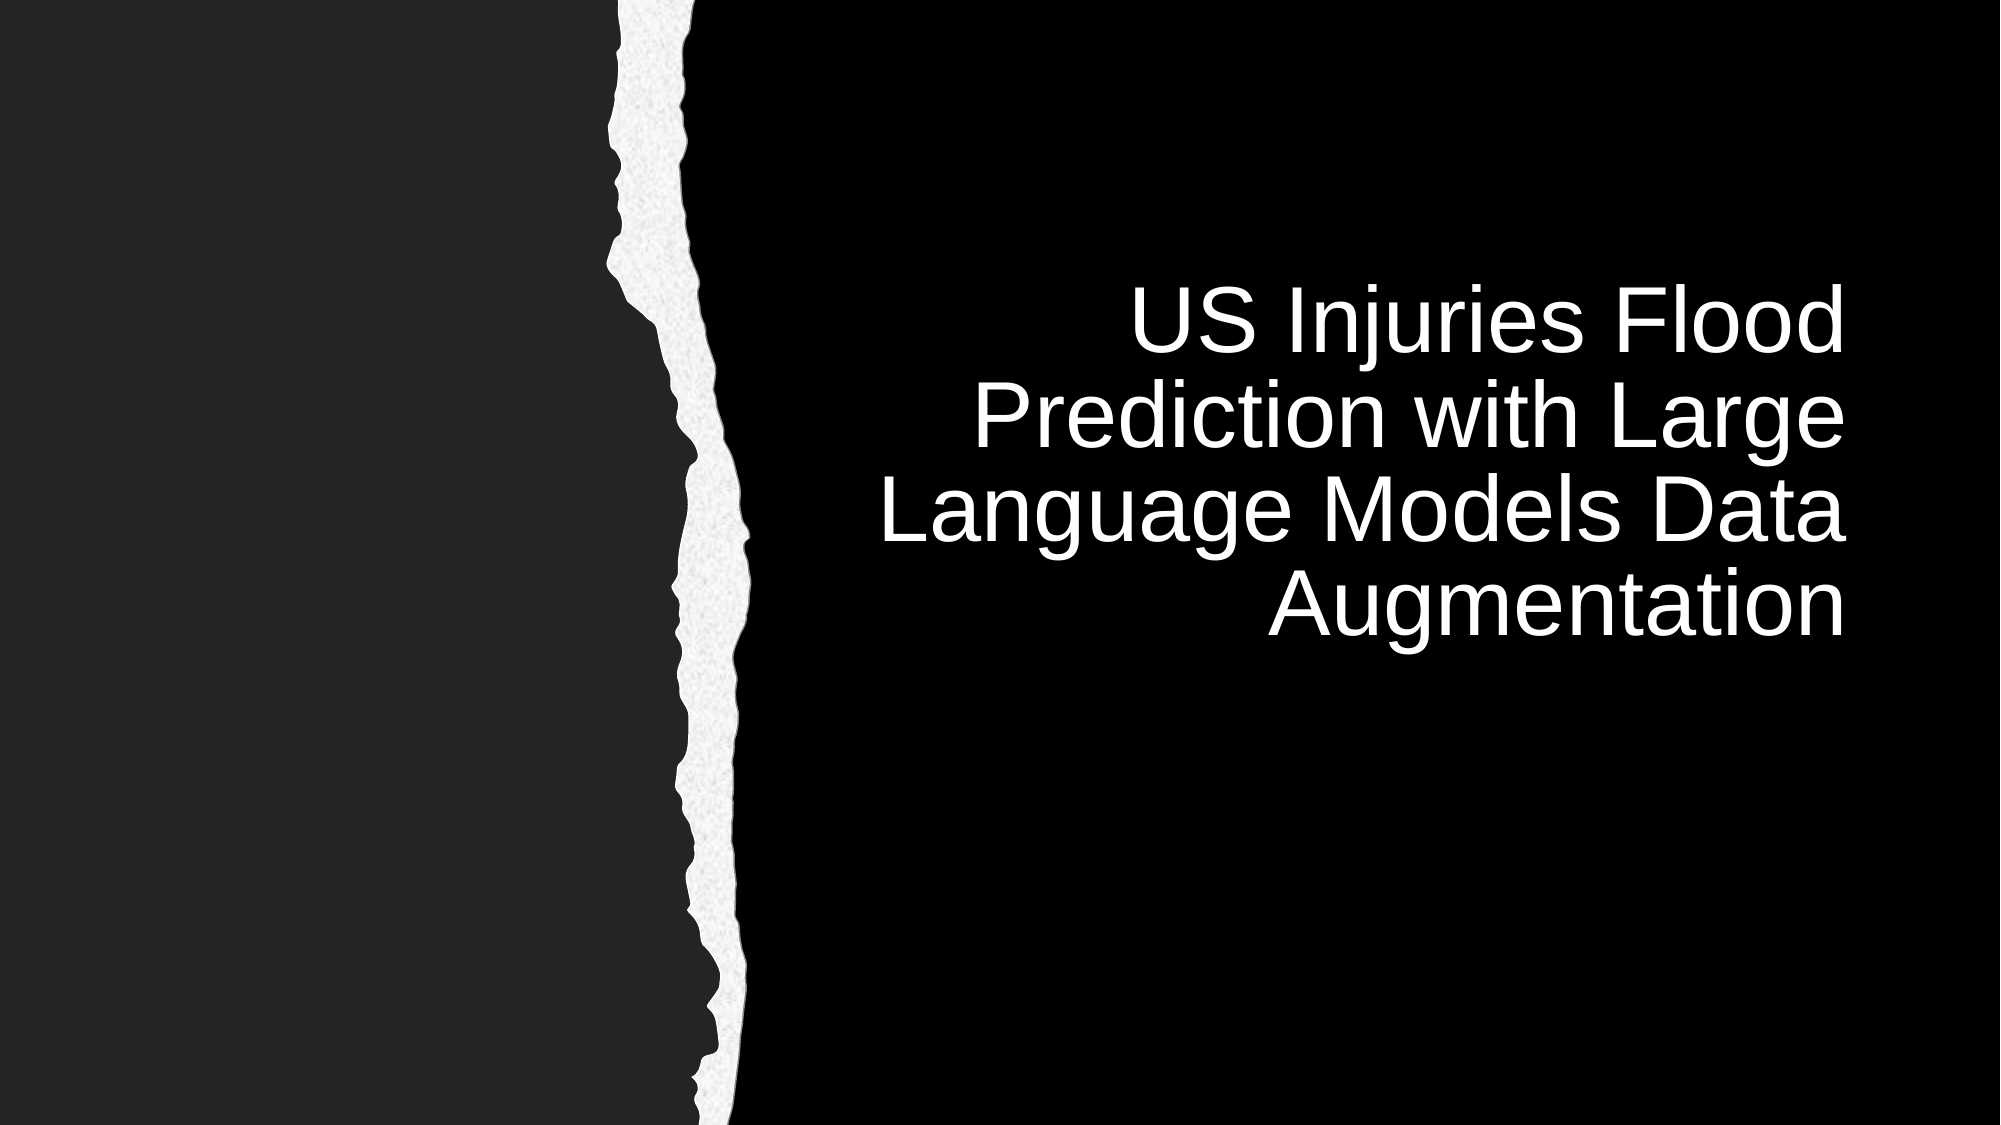

# US Injuries Flood Prediction with Large Language Models Data Augmentation